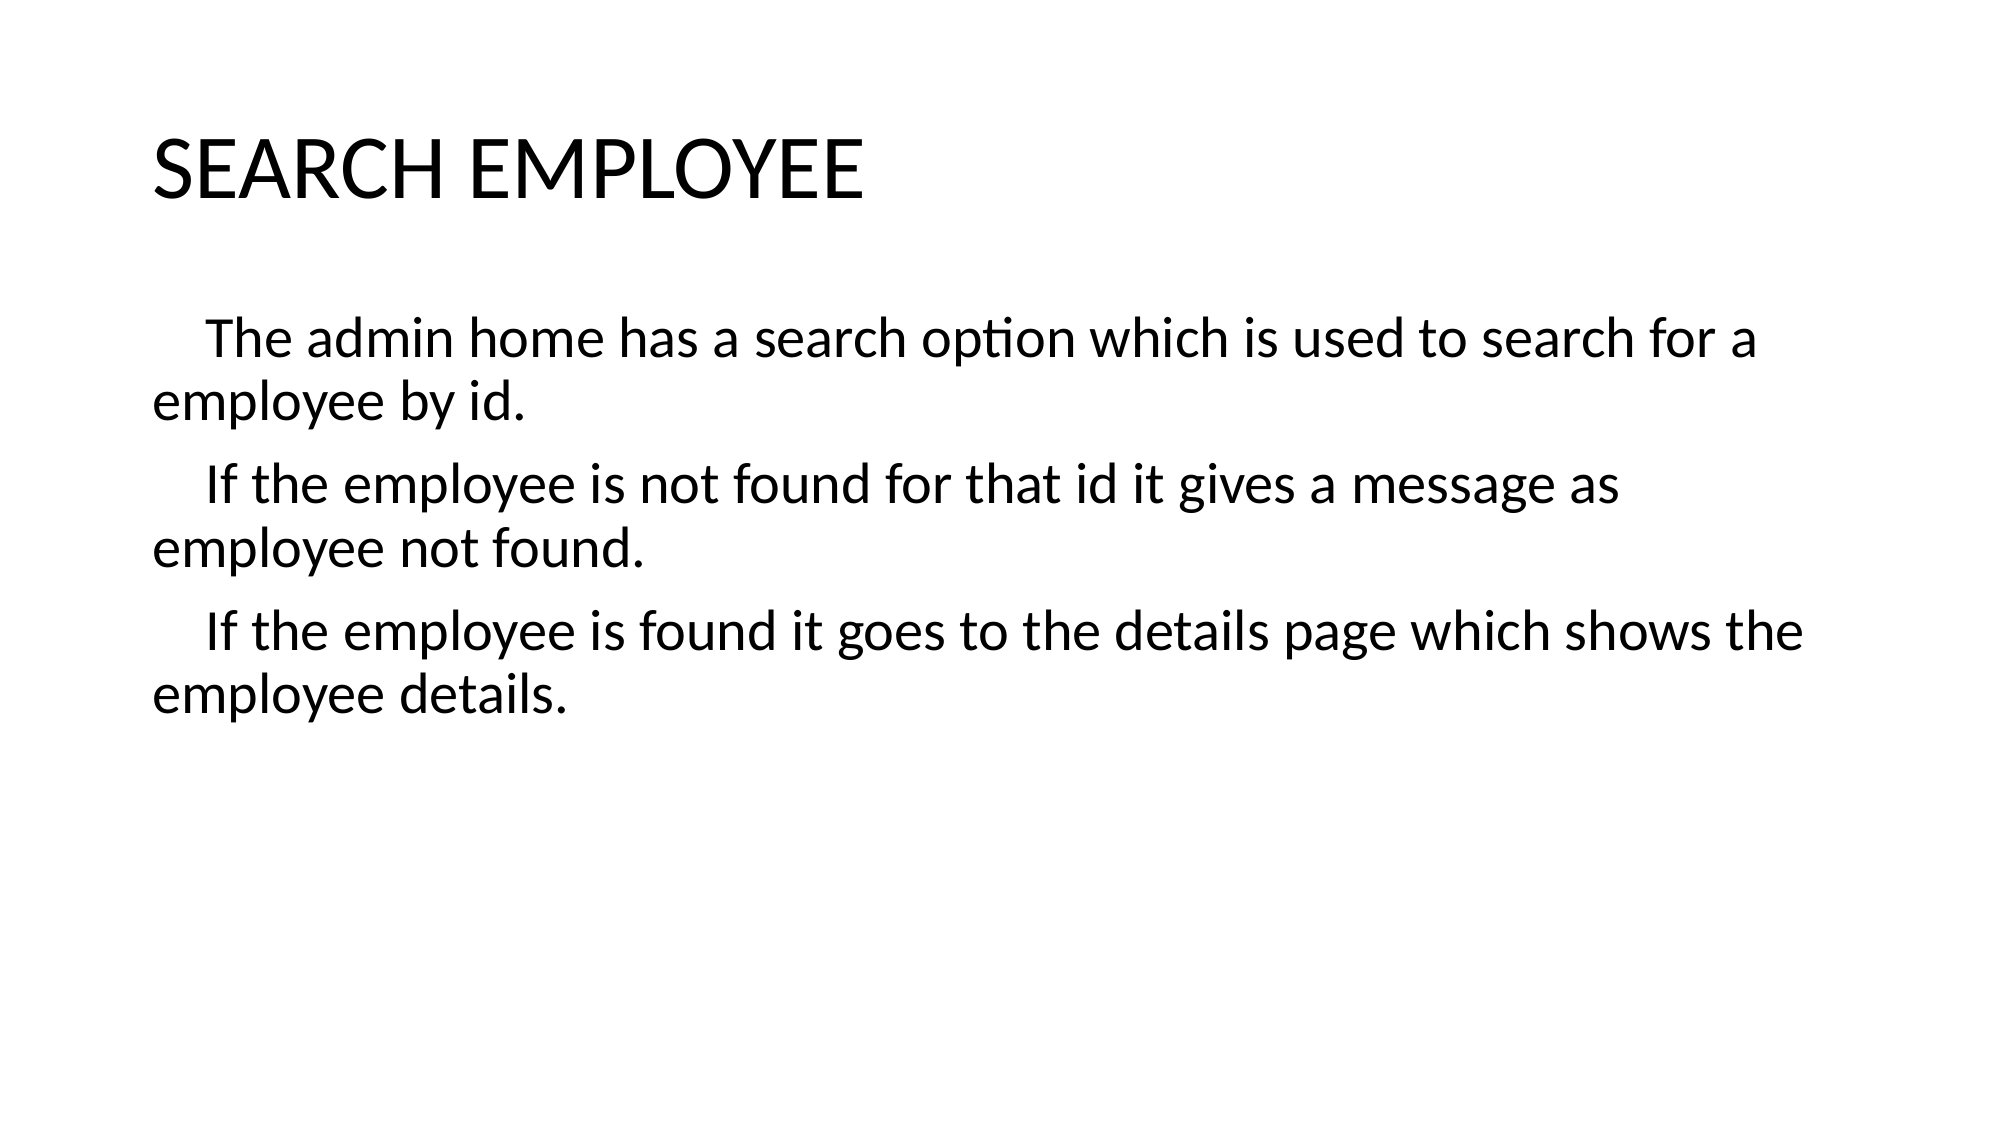

# SEARCH EMPLOYEE
    The admin home has a search option which is used to search for a employee by id.
    If the employee is not found for that id it gives a message as employee not found.
    If the employee is found it goes to the details page which shows the employee details.